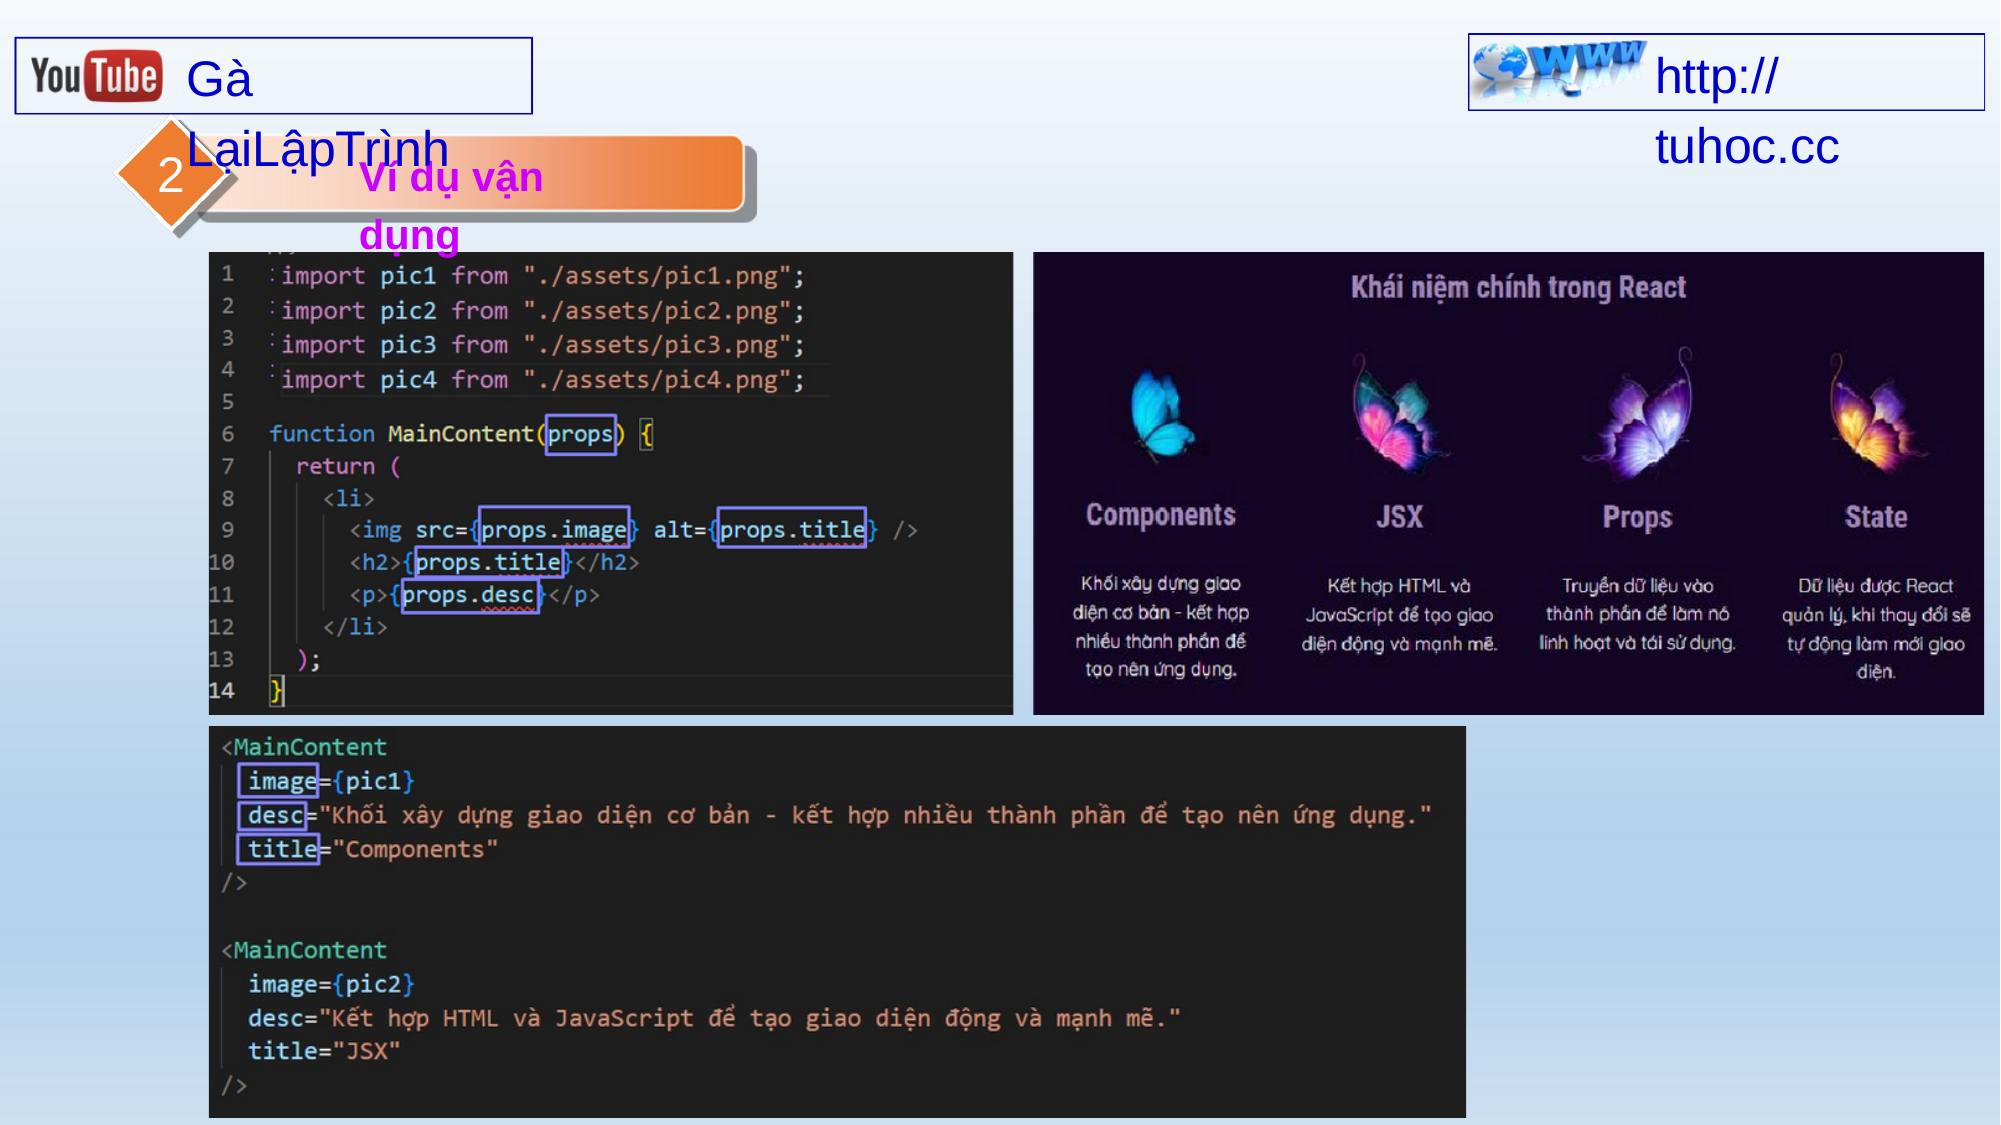

http:// tuhoc.cc

Gà LạiLậpTrình

2
Ví dụ vận dụng